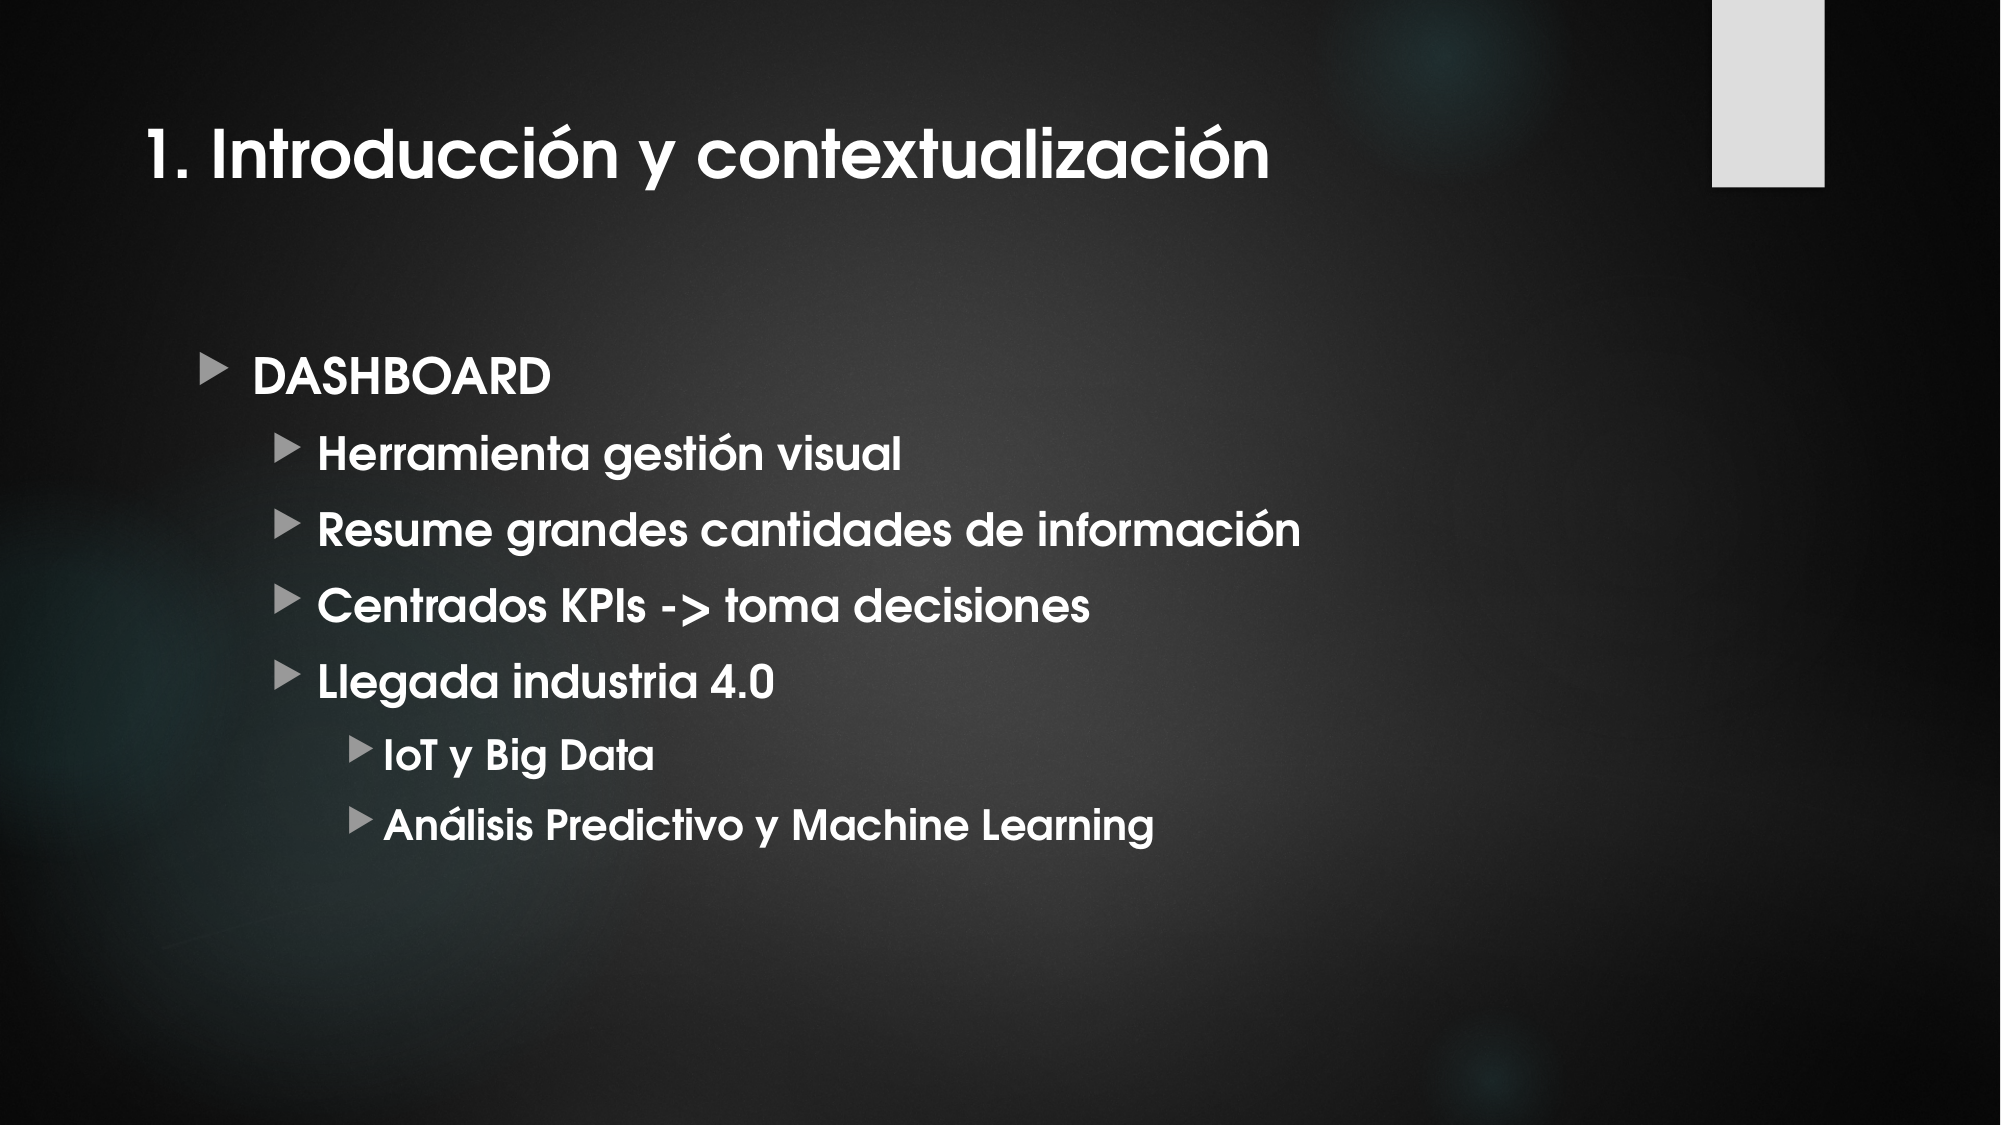

1. Introducción y contextualización
DASHBOARD
Herramienta gestión visual
Resume grandes cantidades de información
Centrados KPIs -> toma decisiones
Llegada industria 4.0
IoT y Big Data
Análisis Predictivo y Machine Learning